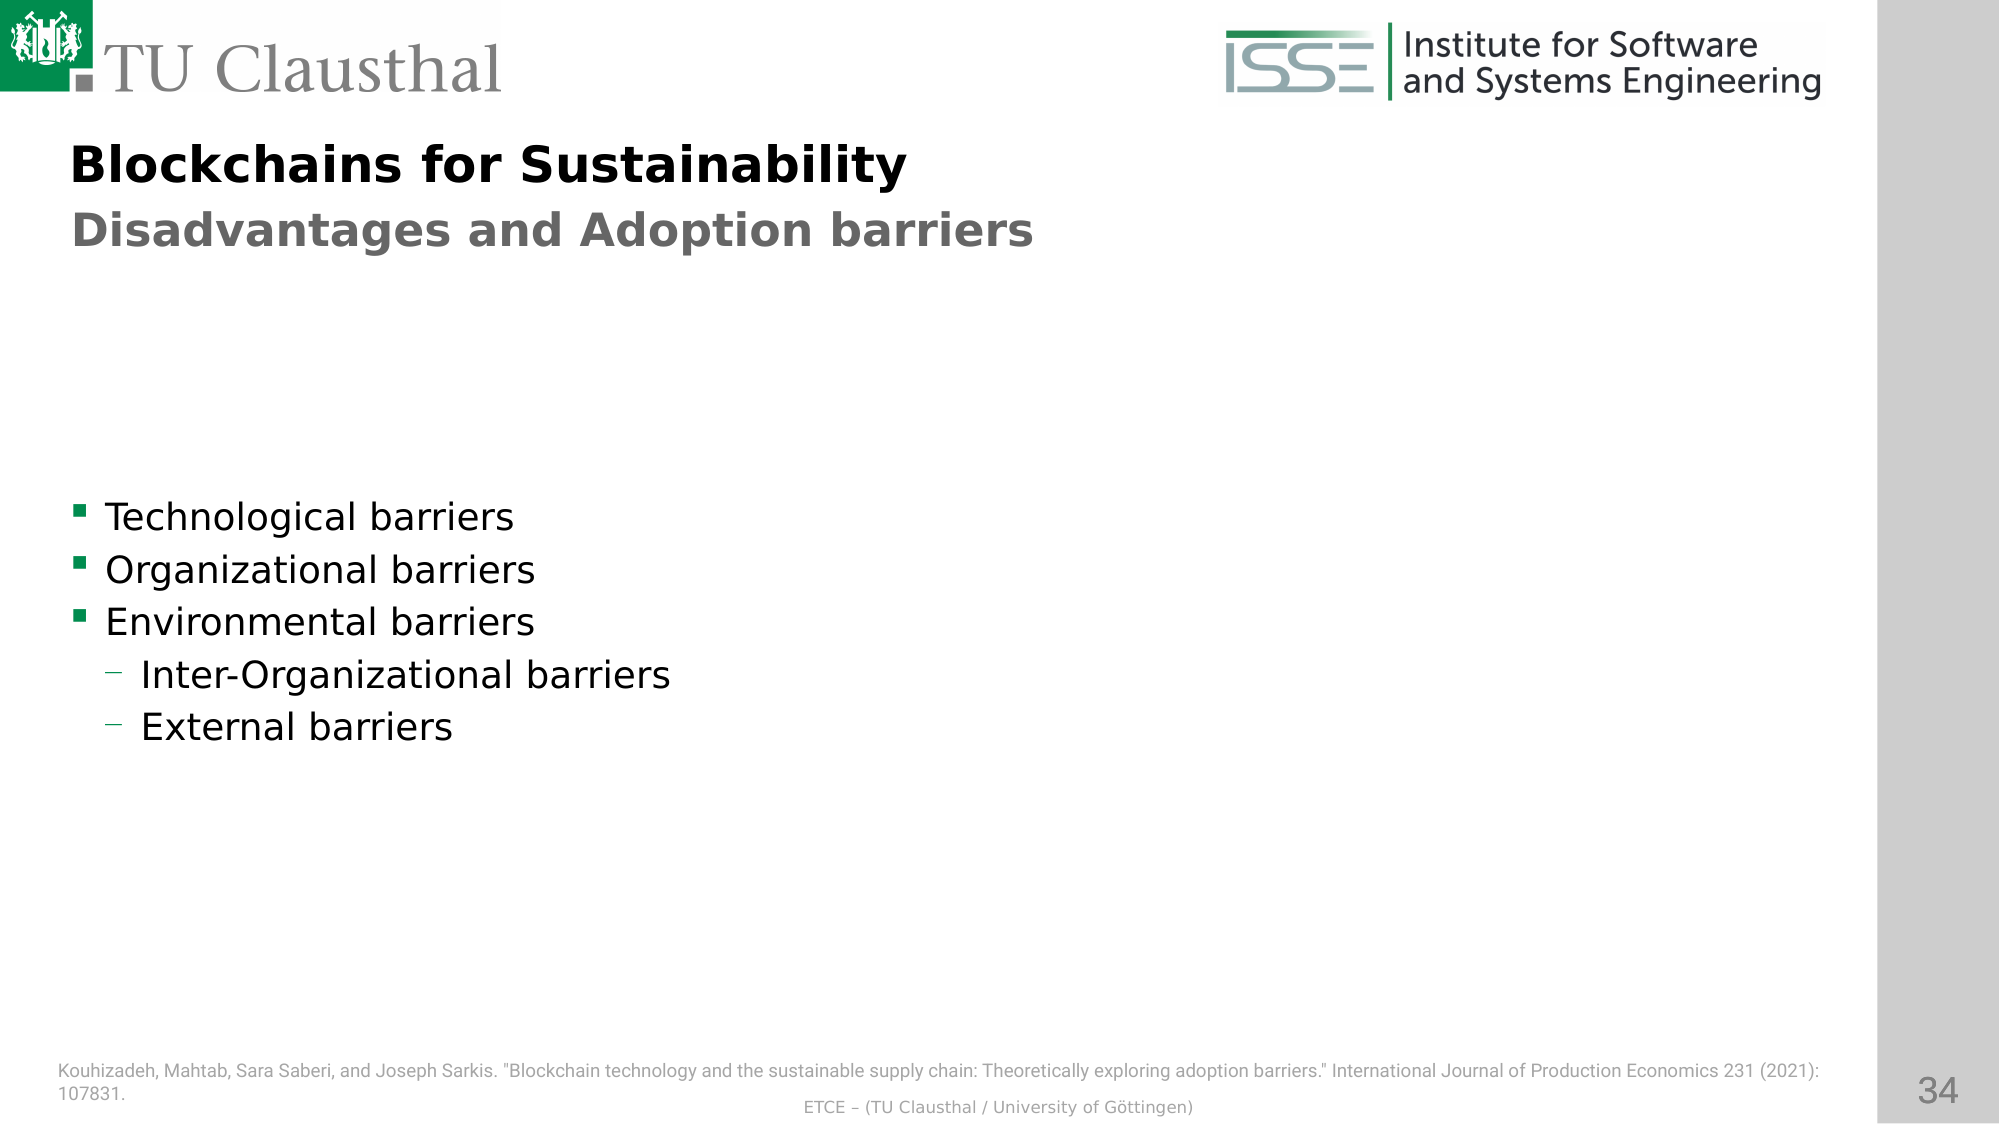

Blockchains for Sustainability
Disadvantages and Adoption barriers
Technological barriers
Organizational barriers
Environmental barriers
Inter-Organizational barriers
External barriers
Kouhizadeh, Mahtab, Sara Saberi, and Joseph Sarkis. "Blockchain technology and the sustainable supply chain: Theoretically exploring adoption barriers." International Journal of Production Economics 231 (2021): 107831.